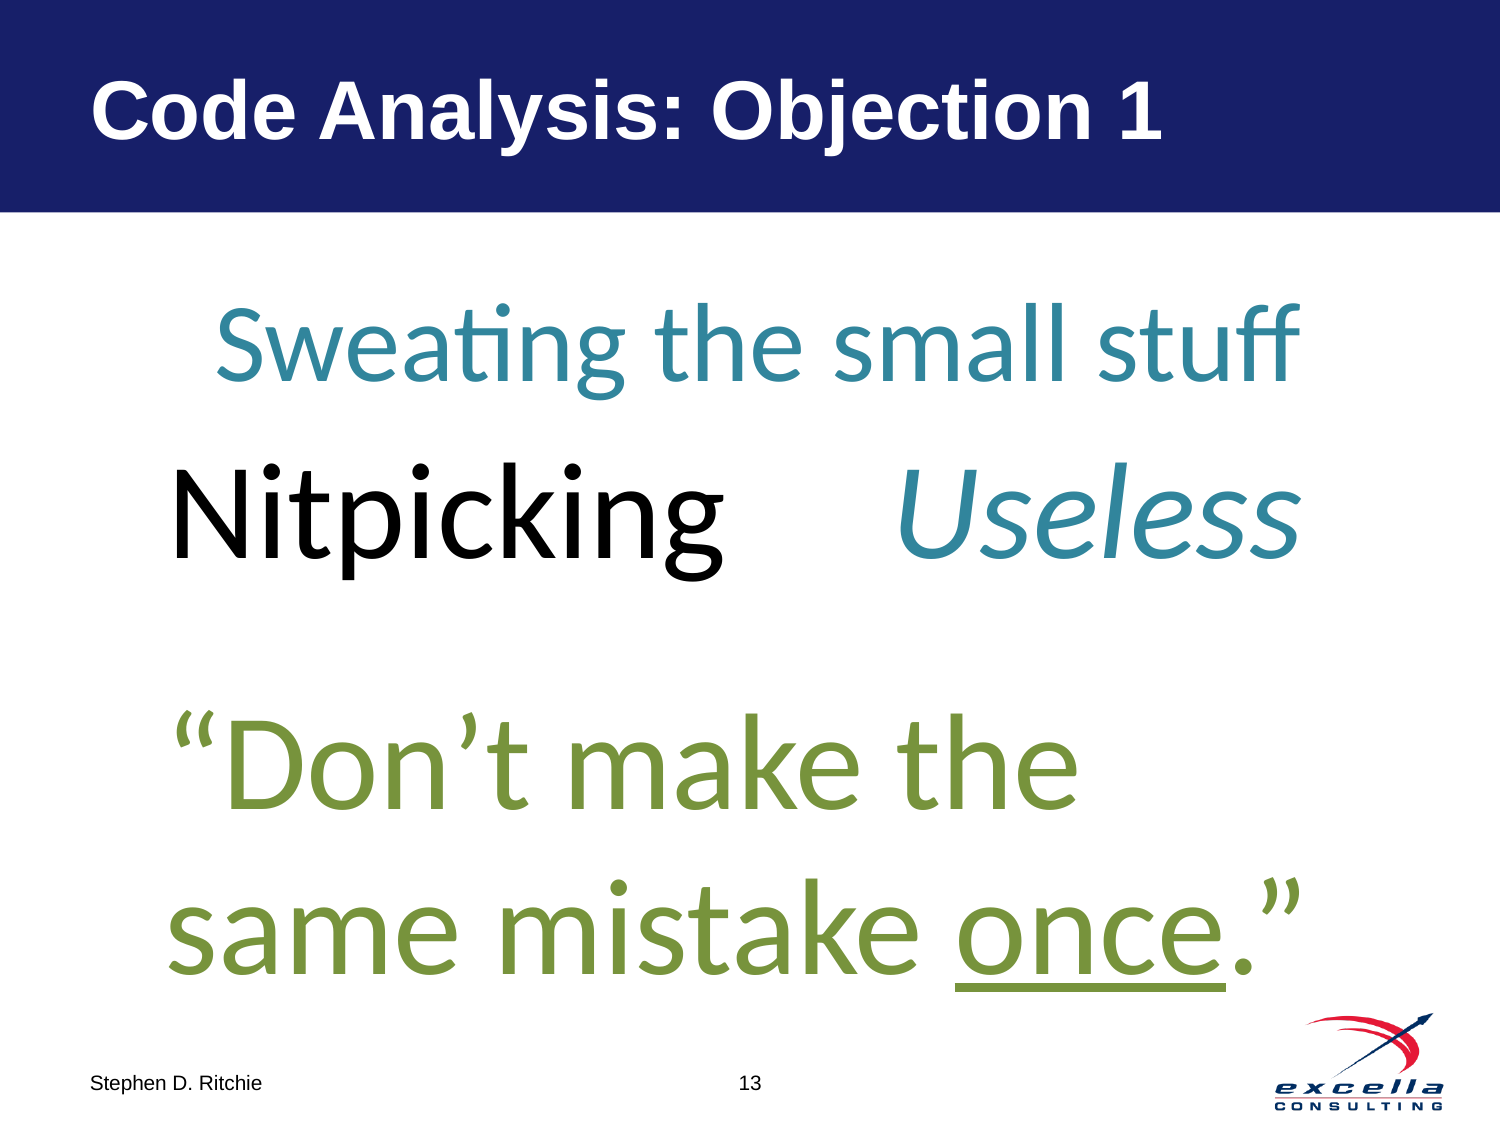

# Code Analysis: Objection 1
Sweating the small stuff
Nitpicking
Useless
“Don’t make the same mistake once.”
13